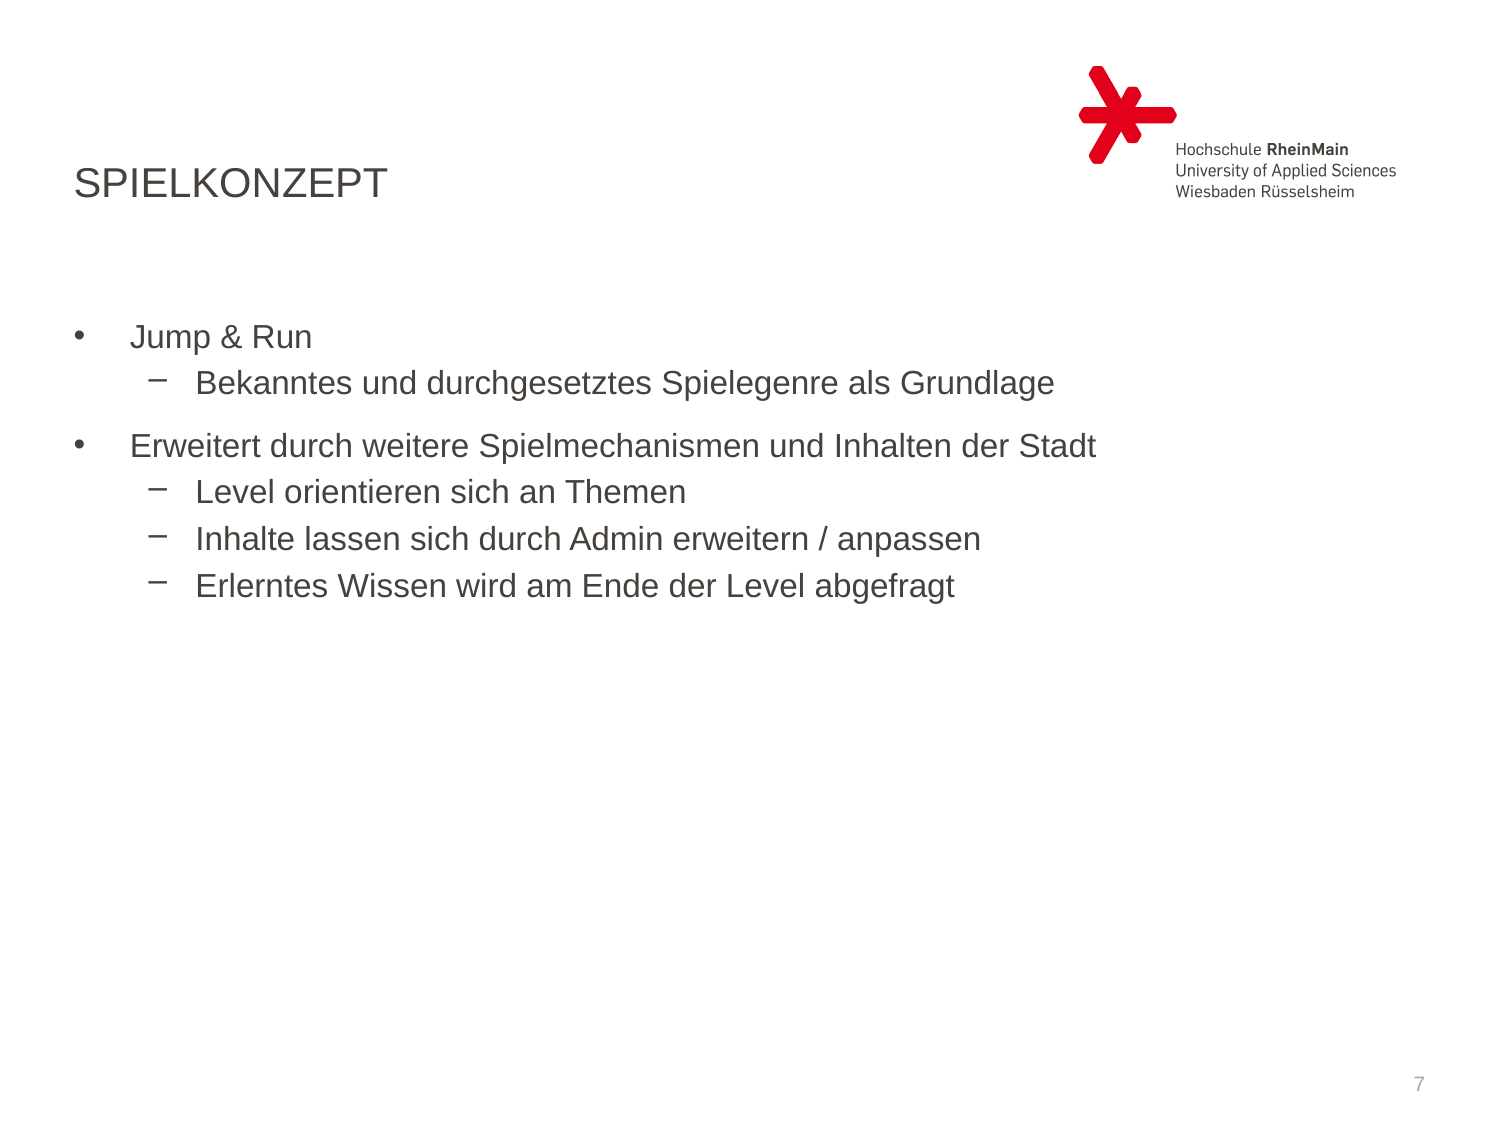

# Spielkonzept
Jump & Run
Bekanntes und durchgesetztes Spielegenre als Grundlage
Erweitert durch weitere Spielmechanismen und Inhalten der Stadt
Level orientieren sich an Themen
Inhalte lassen sich durch Admin erweitern / anpassen
Erlerntes Wissen wird am Ende der Level abgefragt

7